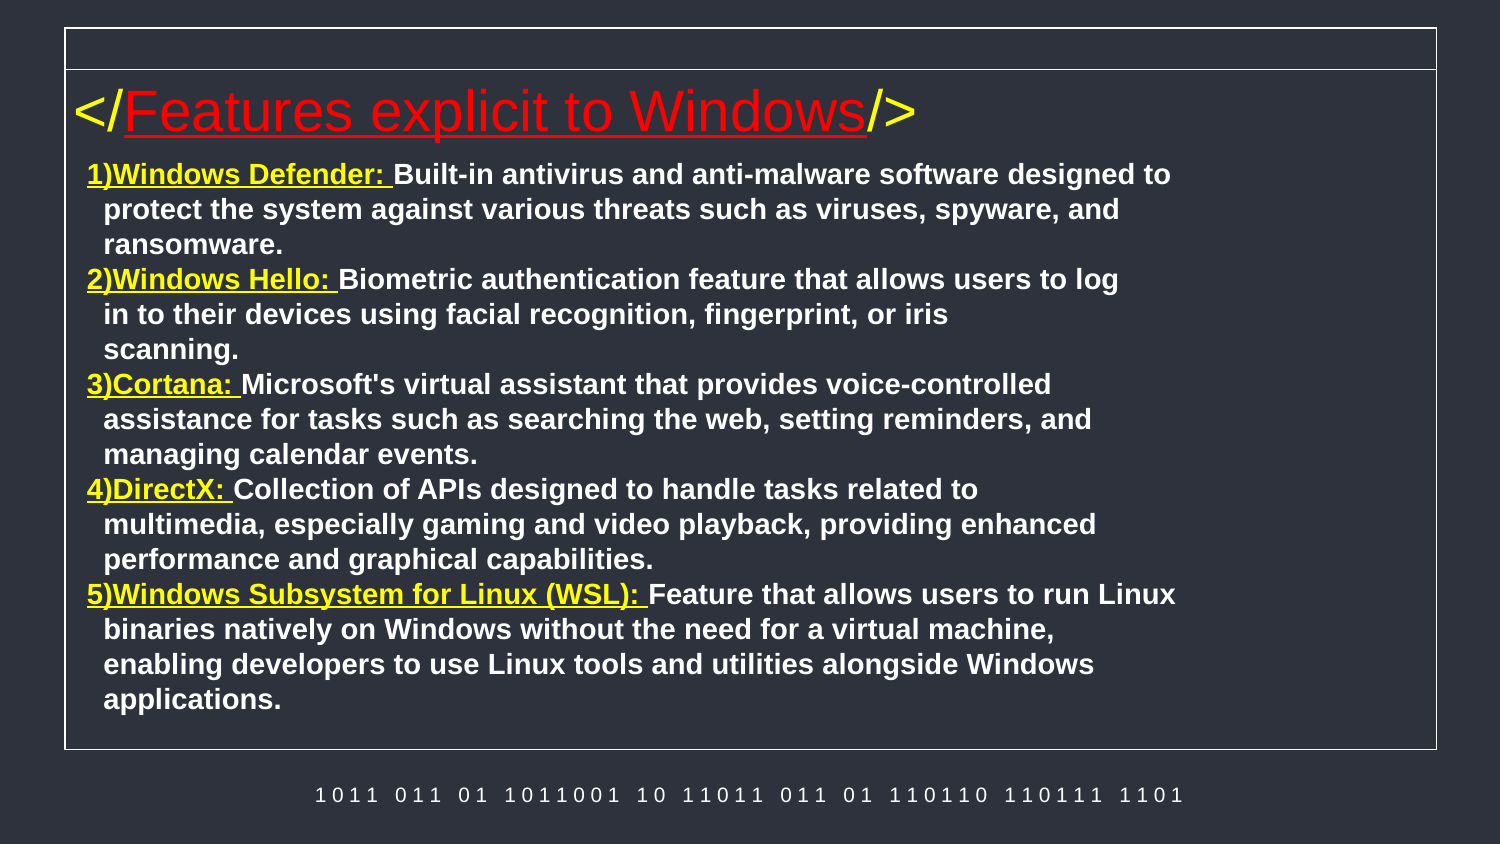

</Features explicit to Windows/>
1)Windows Defender: Built-in antivirus and anti-malware software designed to
  protect the system against various threats such as viruses, spyware, and
  ransomware.
2)Windows Hello: Biometric authentication feature that allows users to log
  in to their devices using facial recognition, fingerprint, or iris
  scanning.
3)Cortana: Microsoft's virtual assistant that provides voice-controlled
  assistance for tasks such as searching the web, setting reminders, and
  managing calendar events.
4)DirectX: Collection of APIs designed to handle tasks related to
  multimedia, especially gaming and video playback, providing enhanced
  performance and graphical capabilities.
5)Windows Subsystem for Linux (WSL): Feature that allows users to run Linux
  binaries natively on Windows without the need for a virtual machine,
  enabling developers to use Linux tools and utilities alongside Windows
  applications.